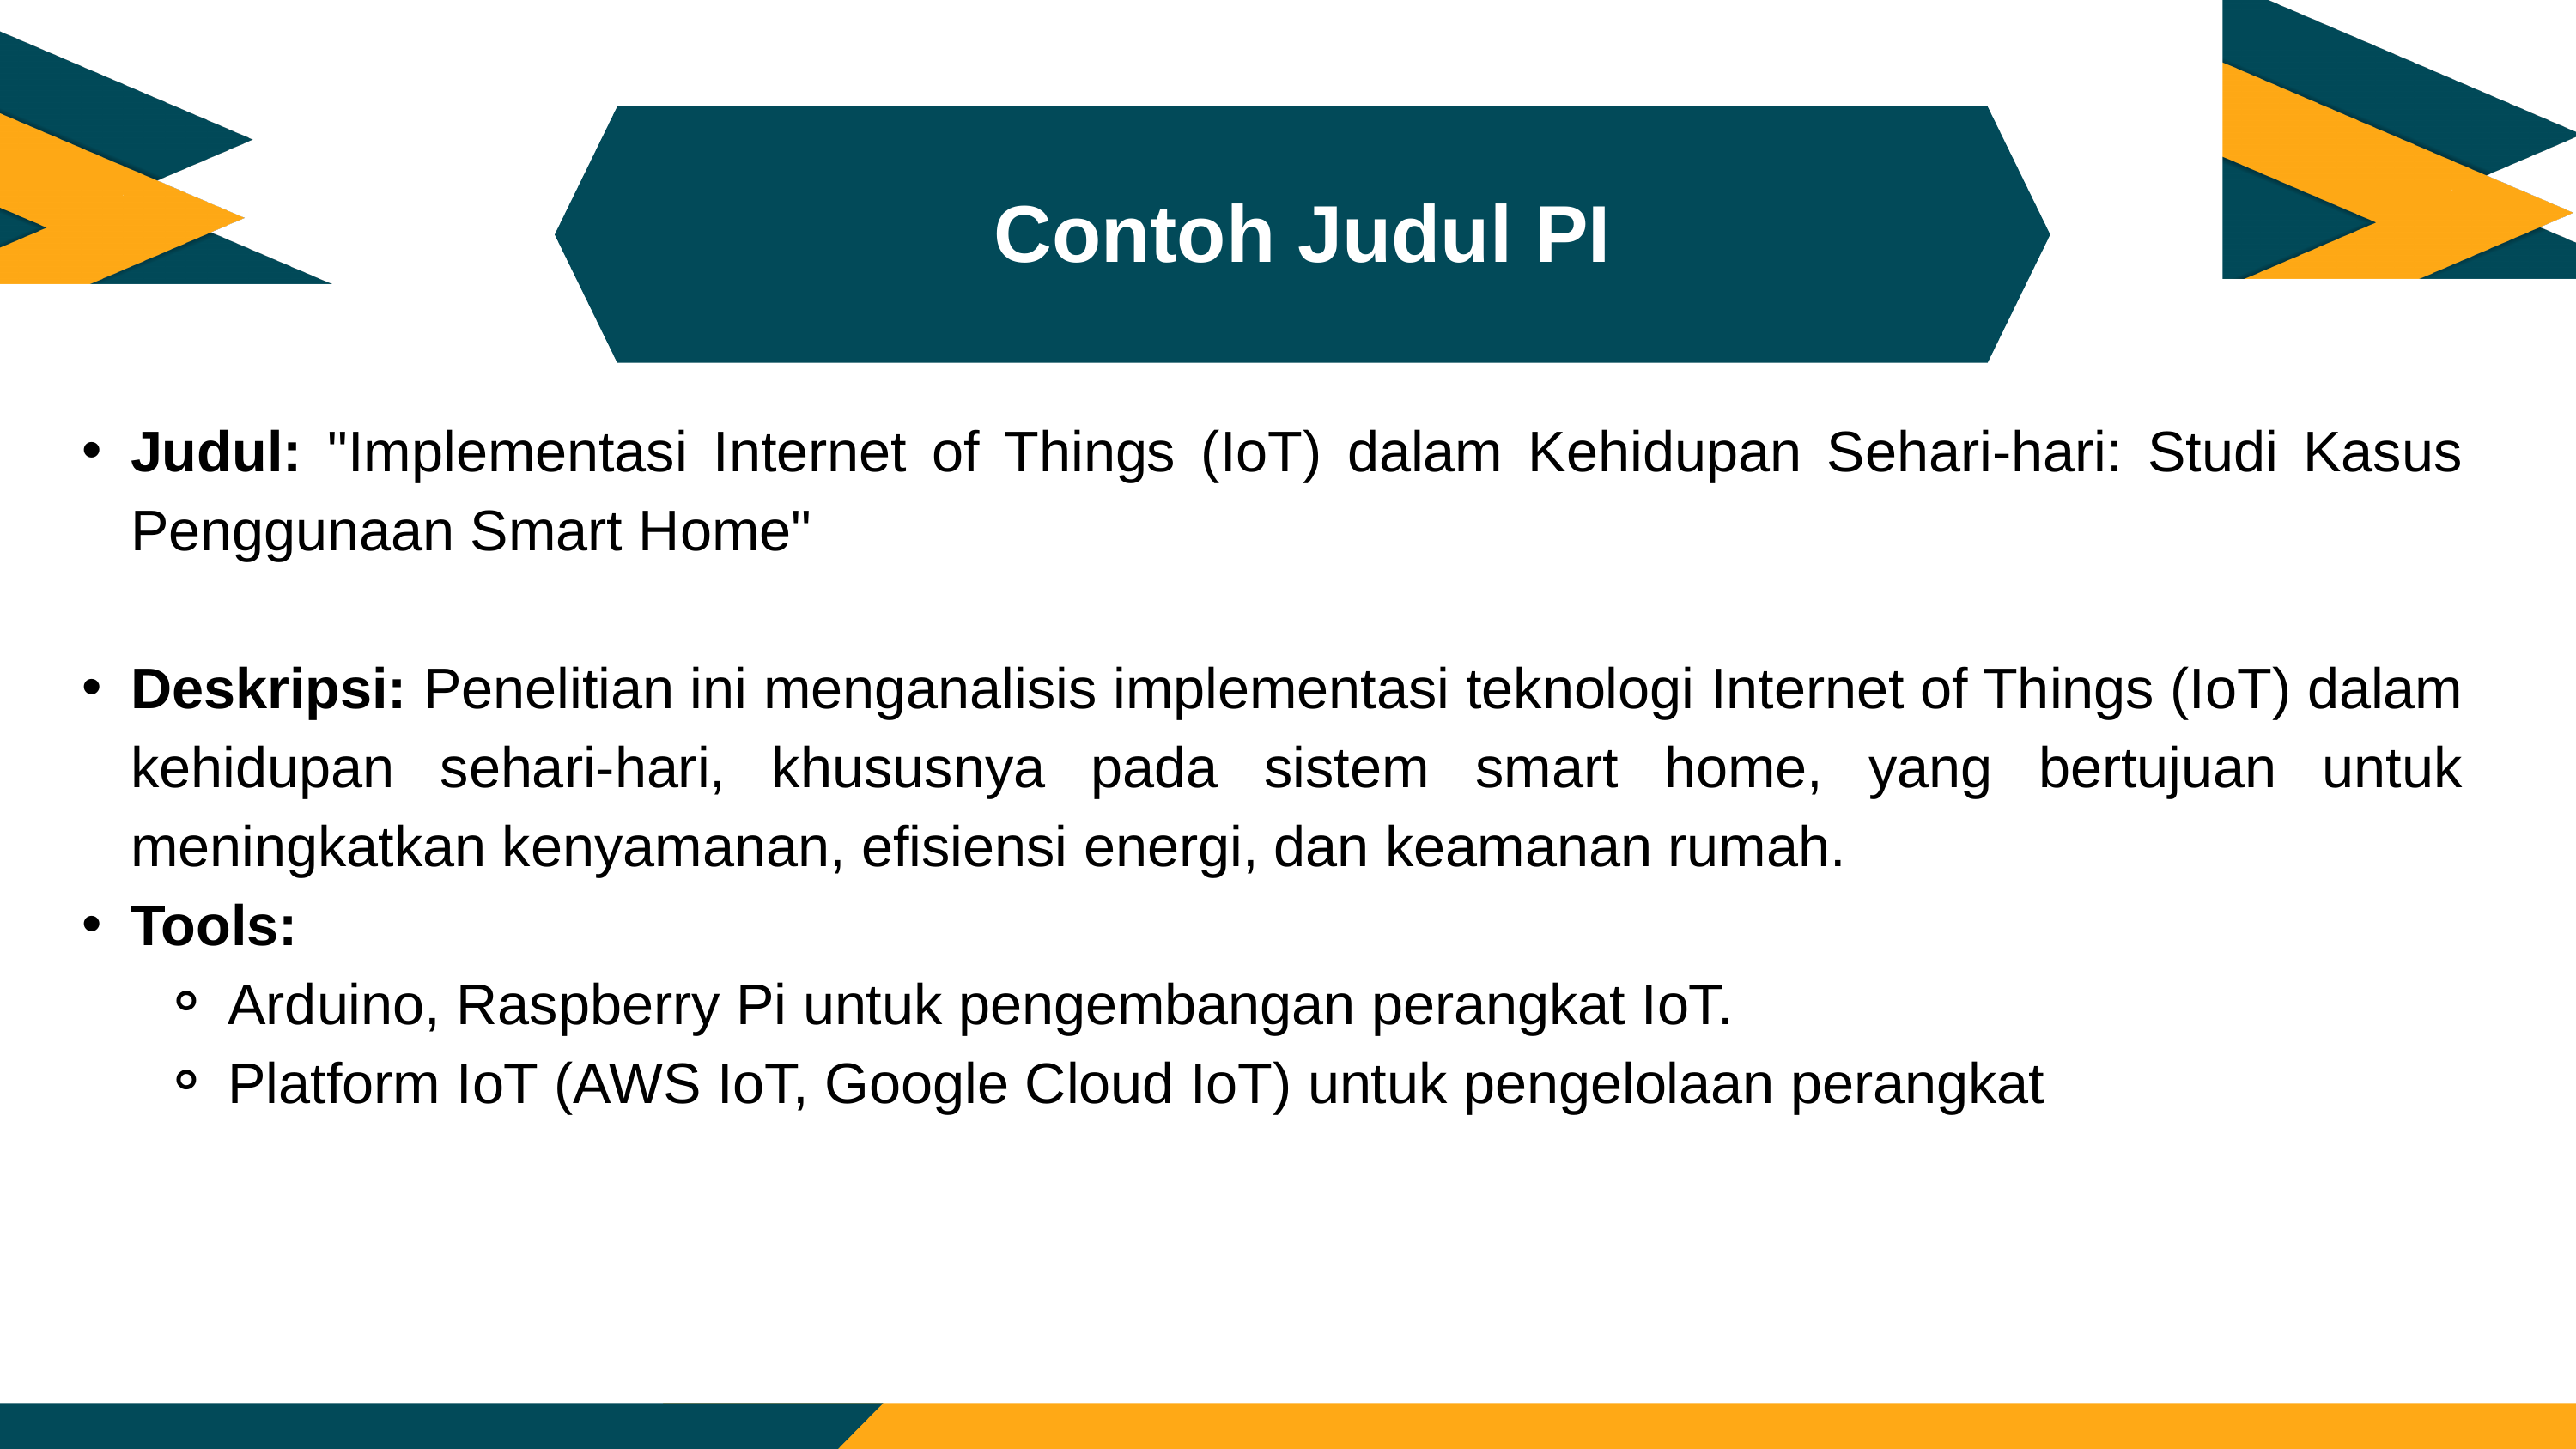

Contoh Judul PI
Judul: "Implementasi Internet of Things (IoT) dalam Kehidupan Sehari-hari: Studi Kasus Penggunaan Smart Home"

Deskripsi: Penelitian ini menganalisis implementasi teknologi Internet of Things (IoT) dalam kehidupan sehari-hari, khususnya pada sistem smart home, yang bertujuan untuk meningkatkan kenyamanan, efisiensi energi, dan keamanan rumah.
Tools:
Arduino, Raspberry Pi untuk pengembangan perangkat IoT.
Platform IoT (AWS IoT, Google Cloud IoT) untuk pengelolaan perangkat